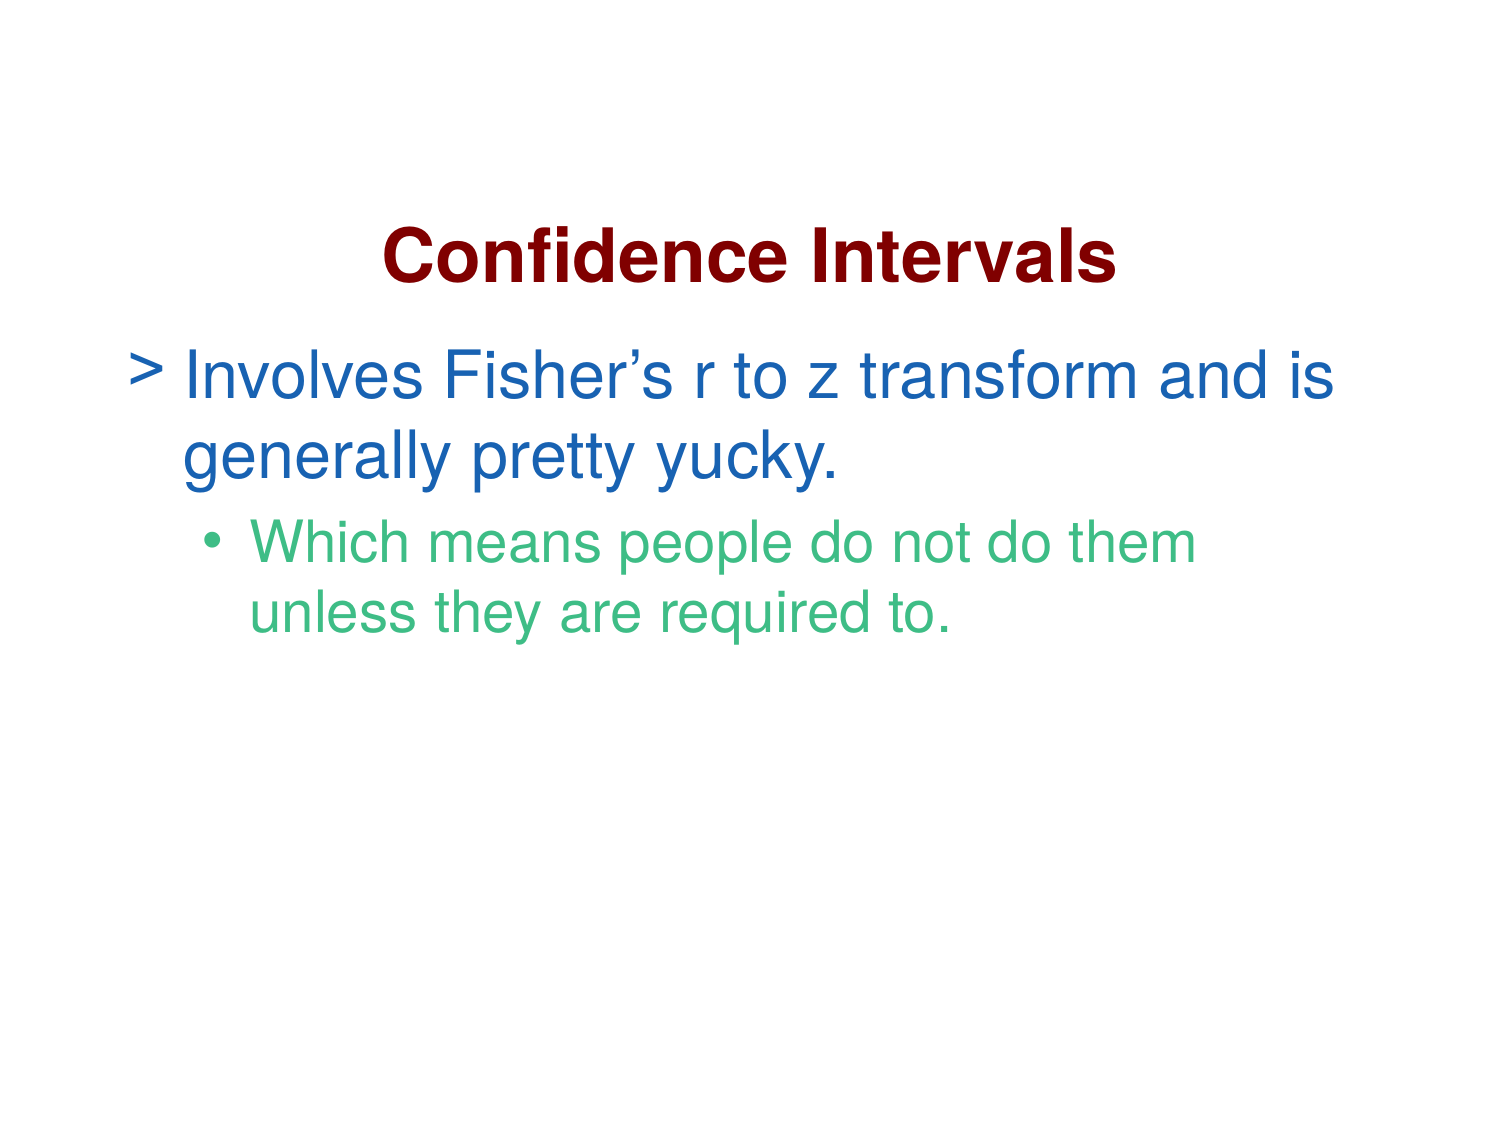

# Confidence Intervals
Involves Fisher’s r to z transform and is generally pretty yucky.
Which means people do not do them unless they are required to.